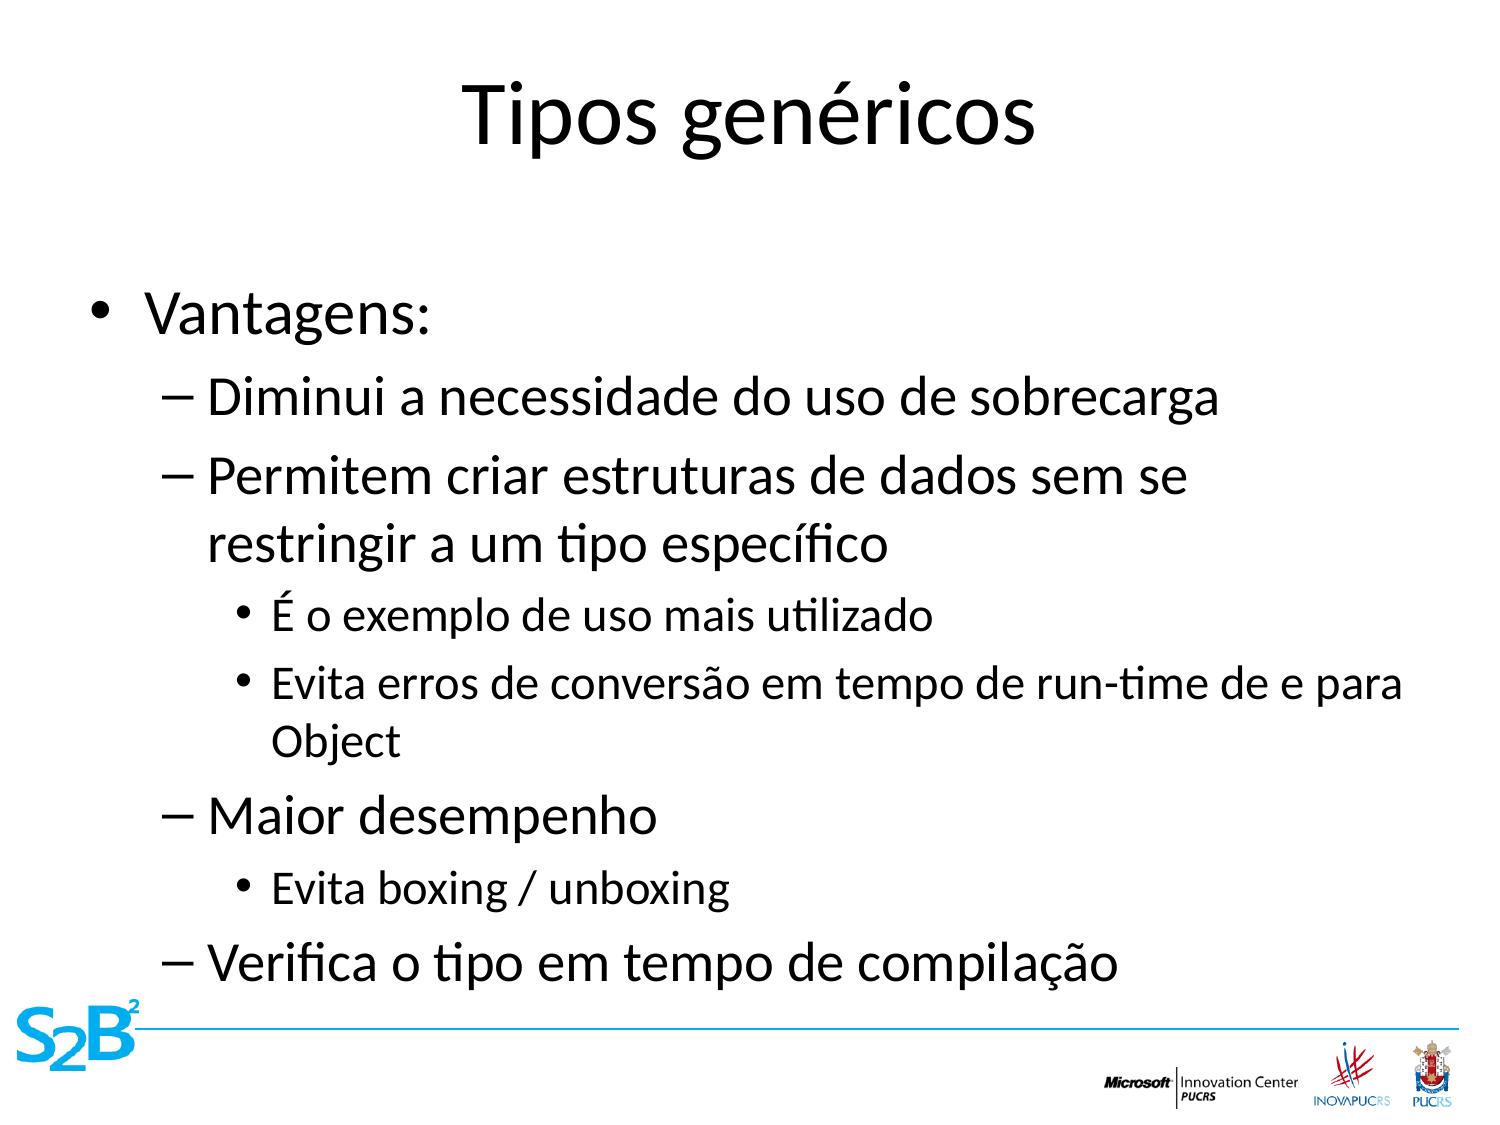

# Tipos genéricos
Vantagens:
Diminui a necessidade do uso de sobrecarga
Permitem criar estruturas de dados sem se restringir a um tipo específico
É o exemplo de uso mais utilizado
Evita erros de conversão em tempo de run-time de e para Object
Maior desempenho
Evita boxing / unboxing
Verifica o tipo em tempo de compilação